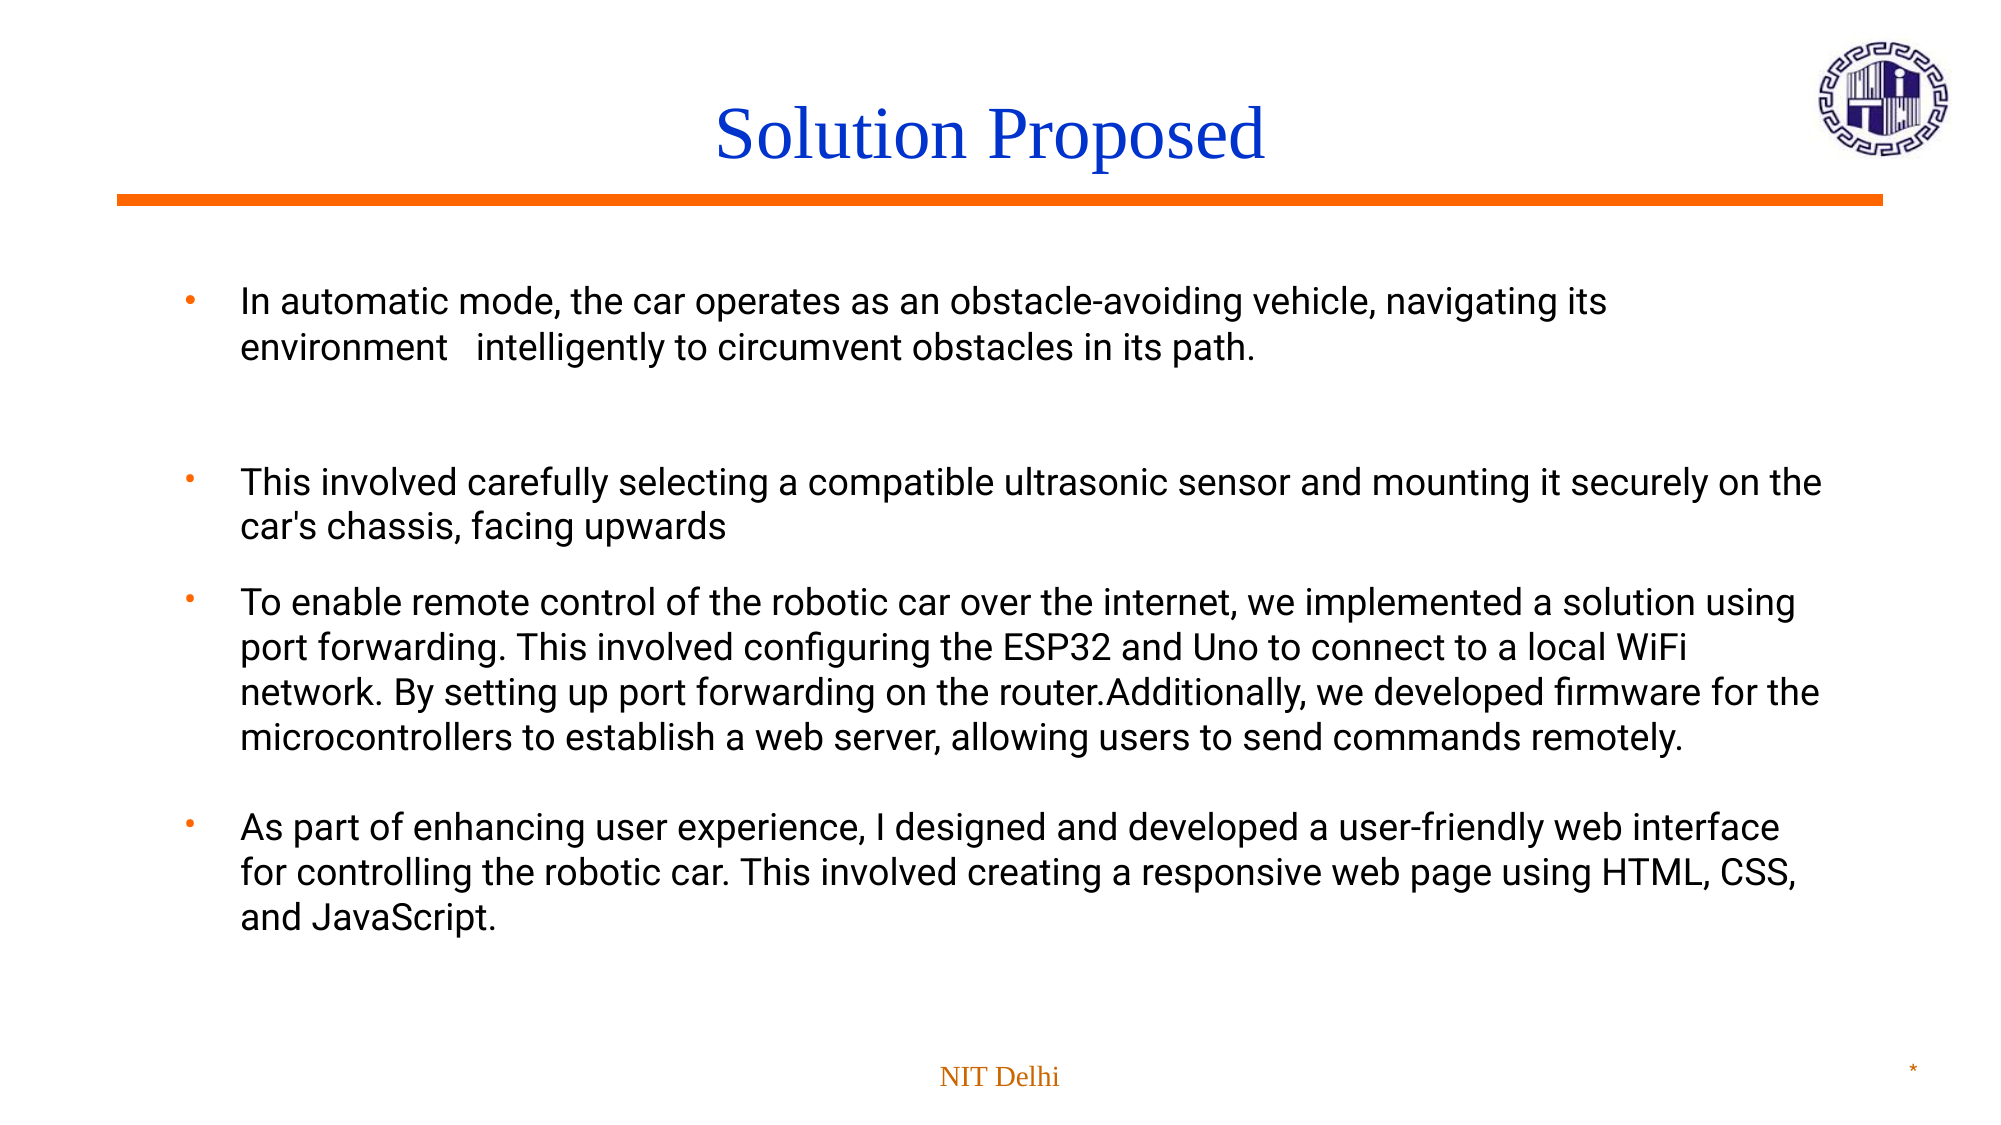

# Solution Proposed

In automatic mode, the car operates as an obstacle-avoiding vehicle, navigating its           environment   intelligently to circumvent obstacles in its path.

This involved carefully selecting a compatible ultrasonic sensor and mounting it securely on the car's chassis, facing upwards

To enable remote control of the robotic car over the internet, we implemented a solution using port forwarding. This involved configuring the ESP32 and Uno to connect to a local WiFi network. By setting up port forwarding on the router.Additionally, we developed firmware for the microcontrollers to establish a web server, allowing users to send commands remotely.

As part of enhancing user experience, I designed and developed a user-friendly web interface for controlling the robotic car. This involved creating a responsive web page using HTML, CSS, and JavaScript.

NIT Delhi
*